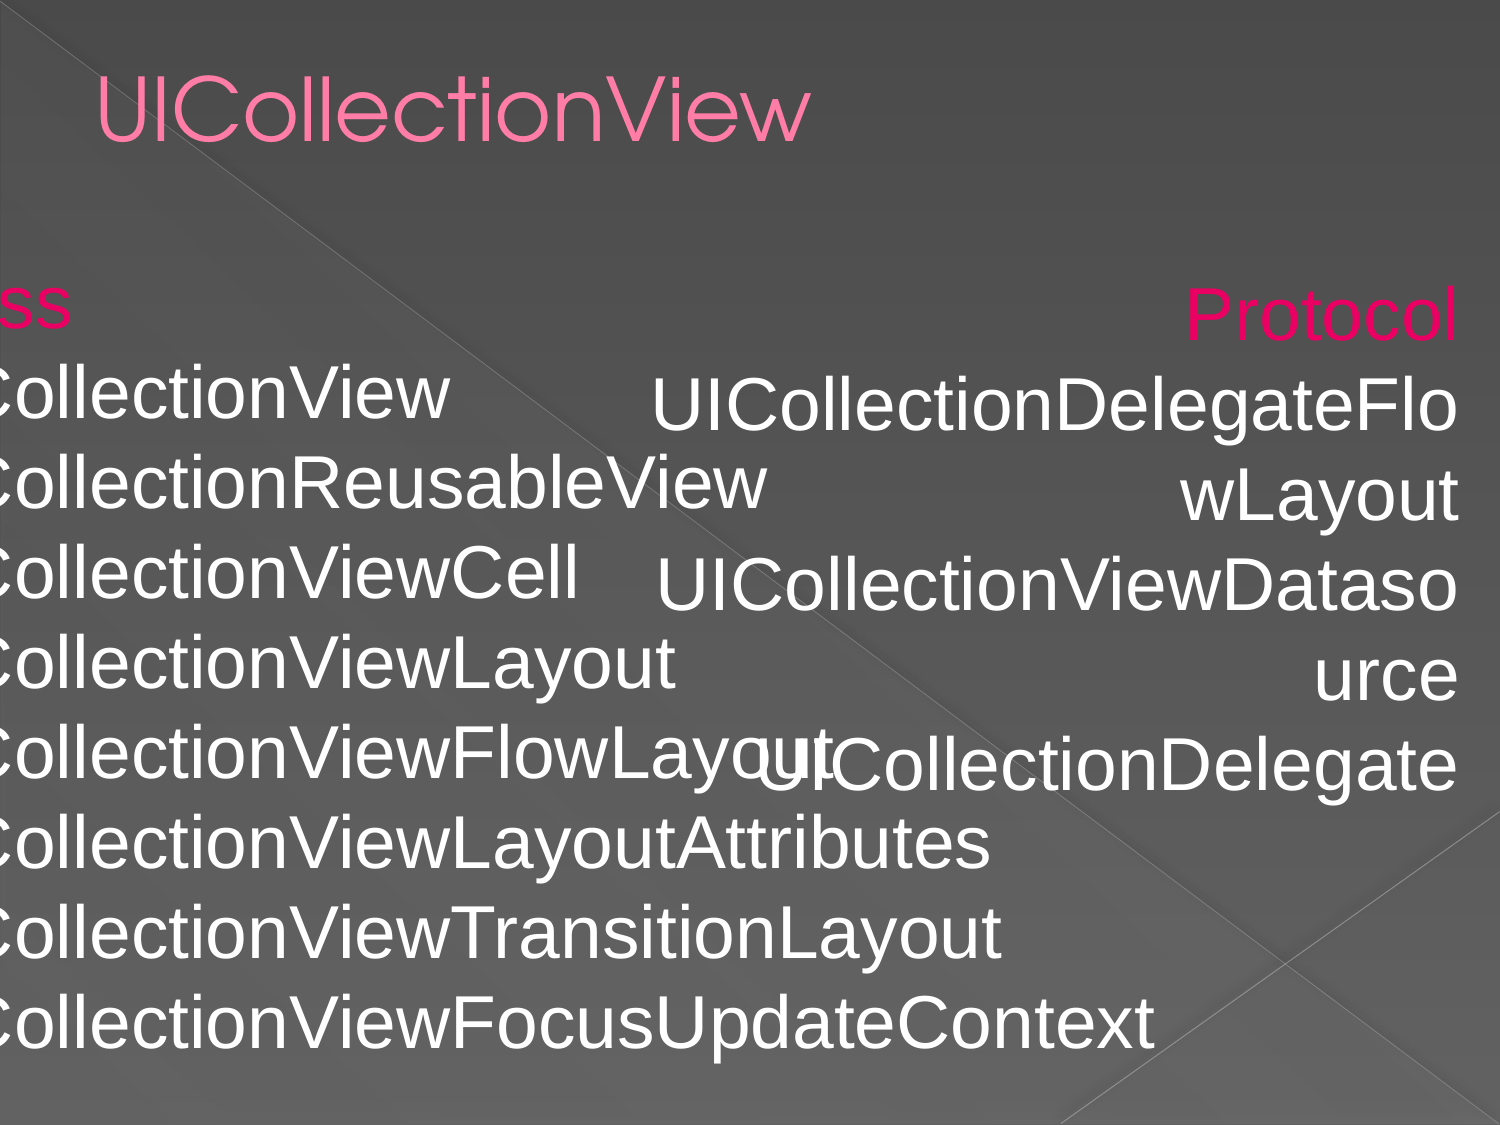

# UICollectionView
Class
UICollectionView
UICollectionReusableView
UICollectionViewCell
UICollectionViewLayout
UICollectionViewFlowLayout
UICollectionViewLayoutAttributes
UICollectionViewTransitionLayout
UICollectionViewFocusUpdateContext
Protocol
UICollectionDelegateFlowLayout
UICollectionViewDatasource
UICollectionDelegate